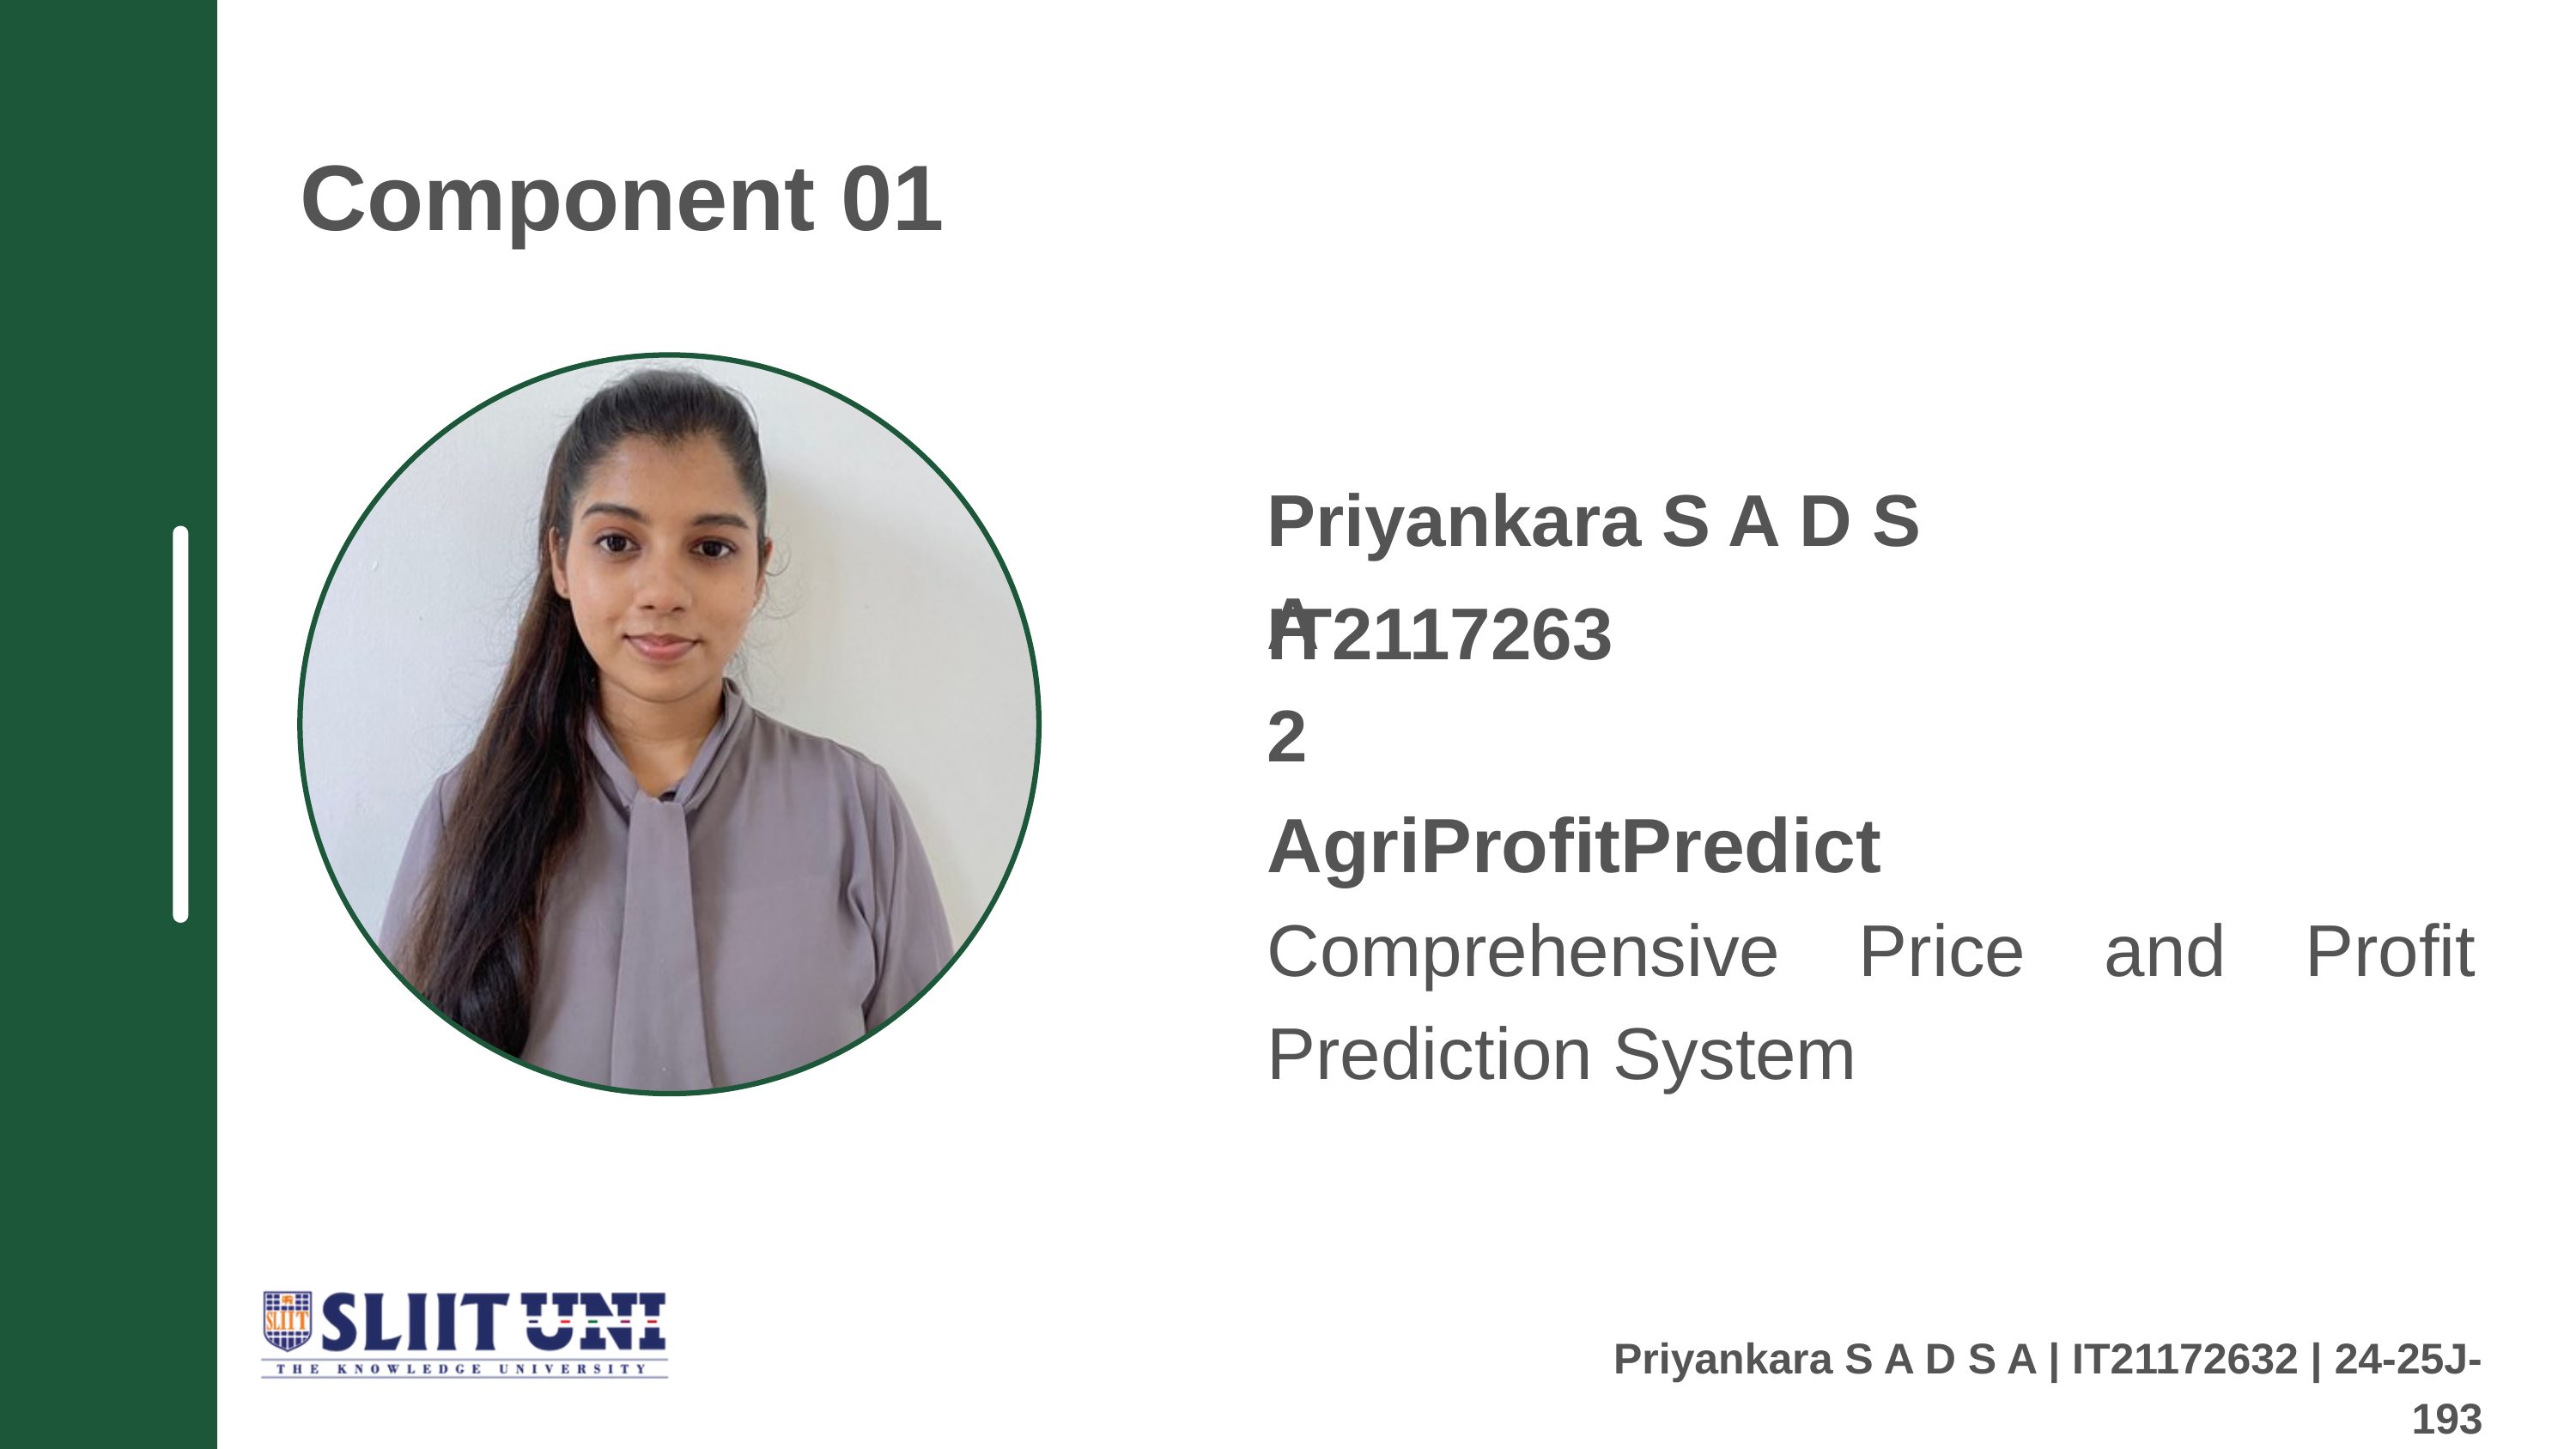

Component 01

Priyankara S A D S A

IT21172632
AgriProfitPredict
Comprehensive Price and Profit Prediction System

Priyankara S A D S A | IT21172632 | 24-25J-193